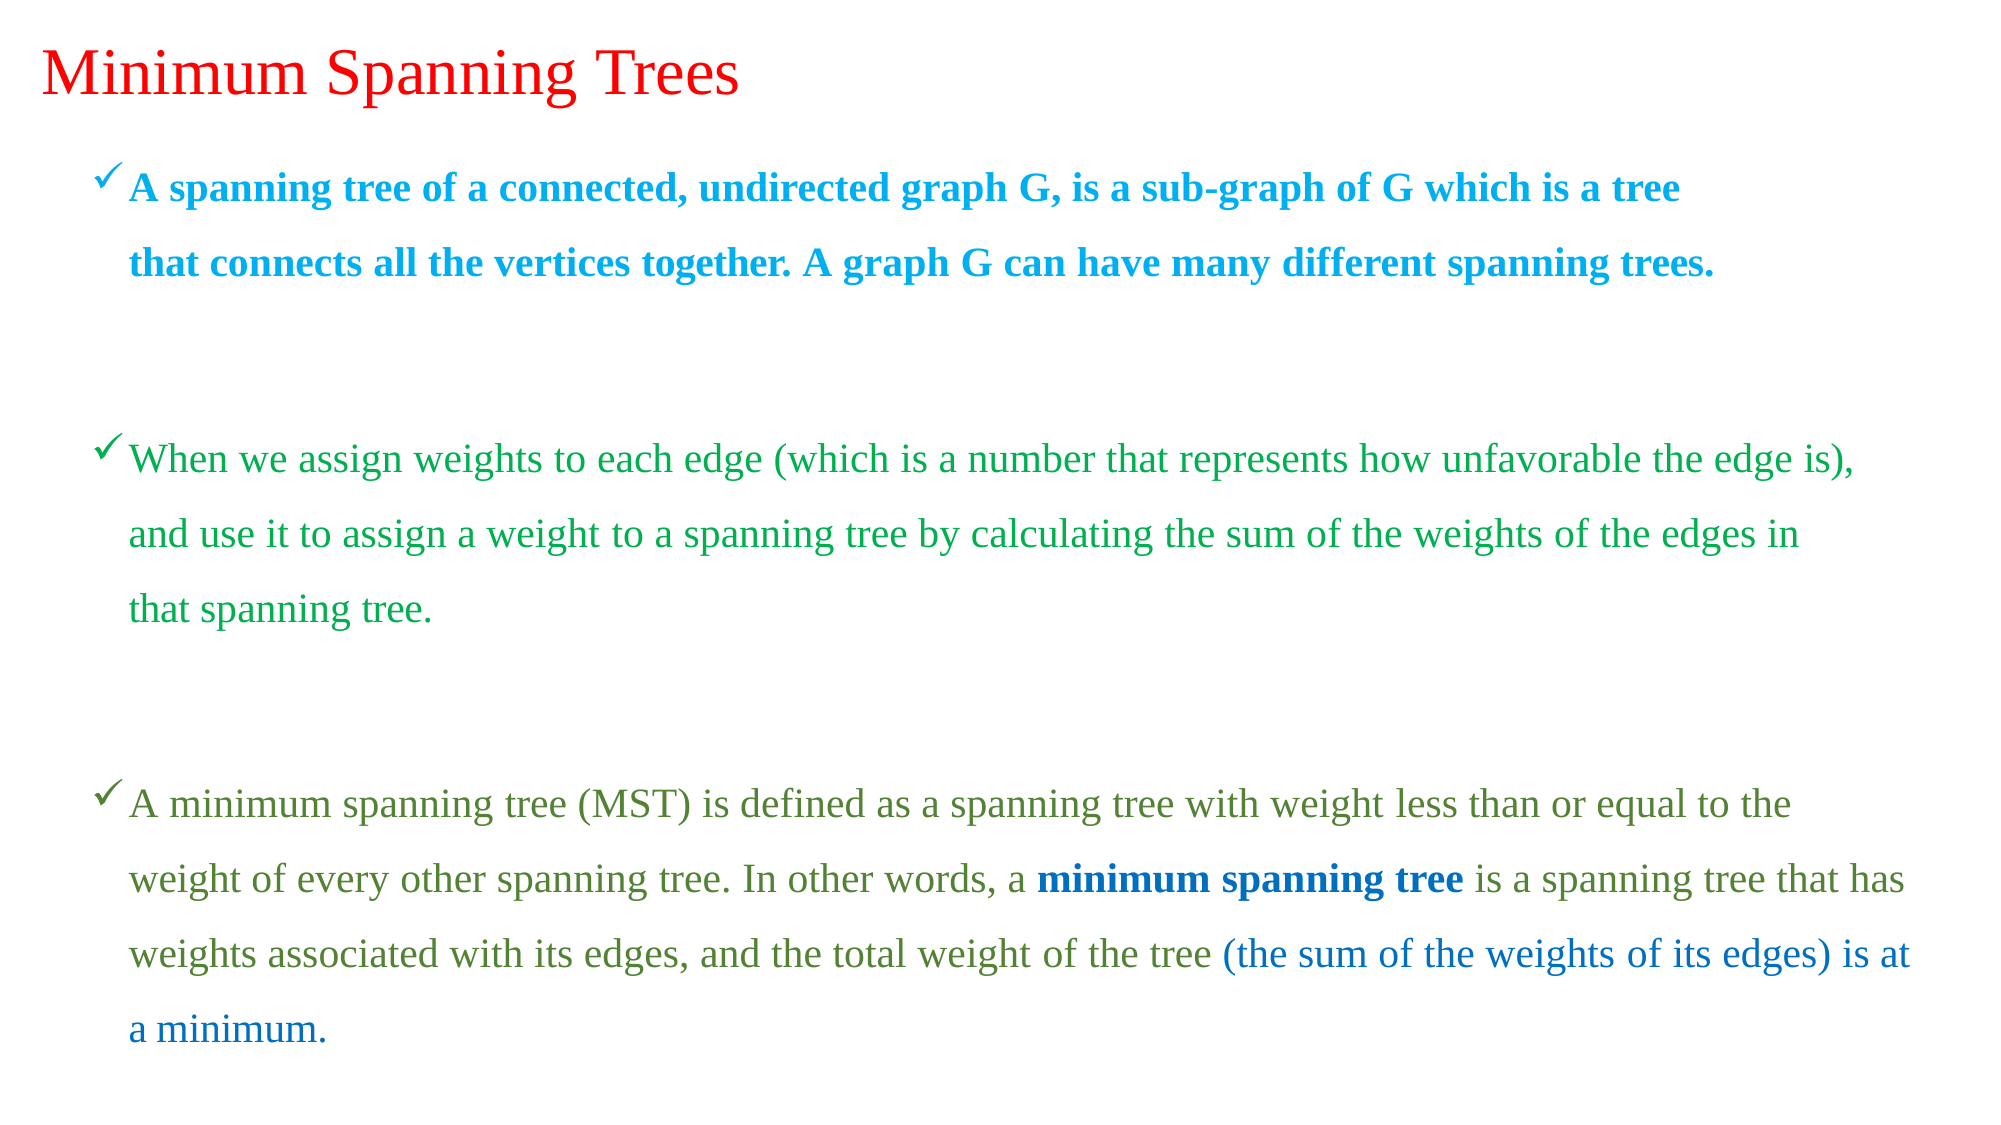

# Minimum Spanning Trees
A spanning tree of a connected, undirected graph G, is a sub-graph of G which is a tree that connects all the vertices together. A graph G can have many different spanning trees.

When we assign weights to each edge (which is a number that represents how unfavorable the edge is), and use it to assign a weight to a spanning tree by calculating the sum of the weights of the edges in that spanning tree.

A minimum spanning tree (MST) is defined as a spanning tree with weight less than or equal to the weight of every other spanning tree. In other words, a minimum spanning tree is a spanning tree that has weights associated with its edges, and the total weight of the tree (the sum of the weights of its edges) is at a minimum.